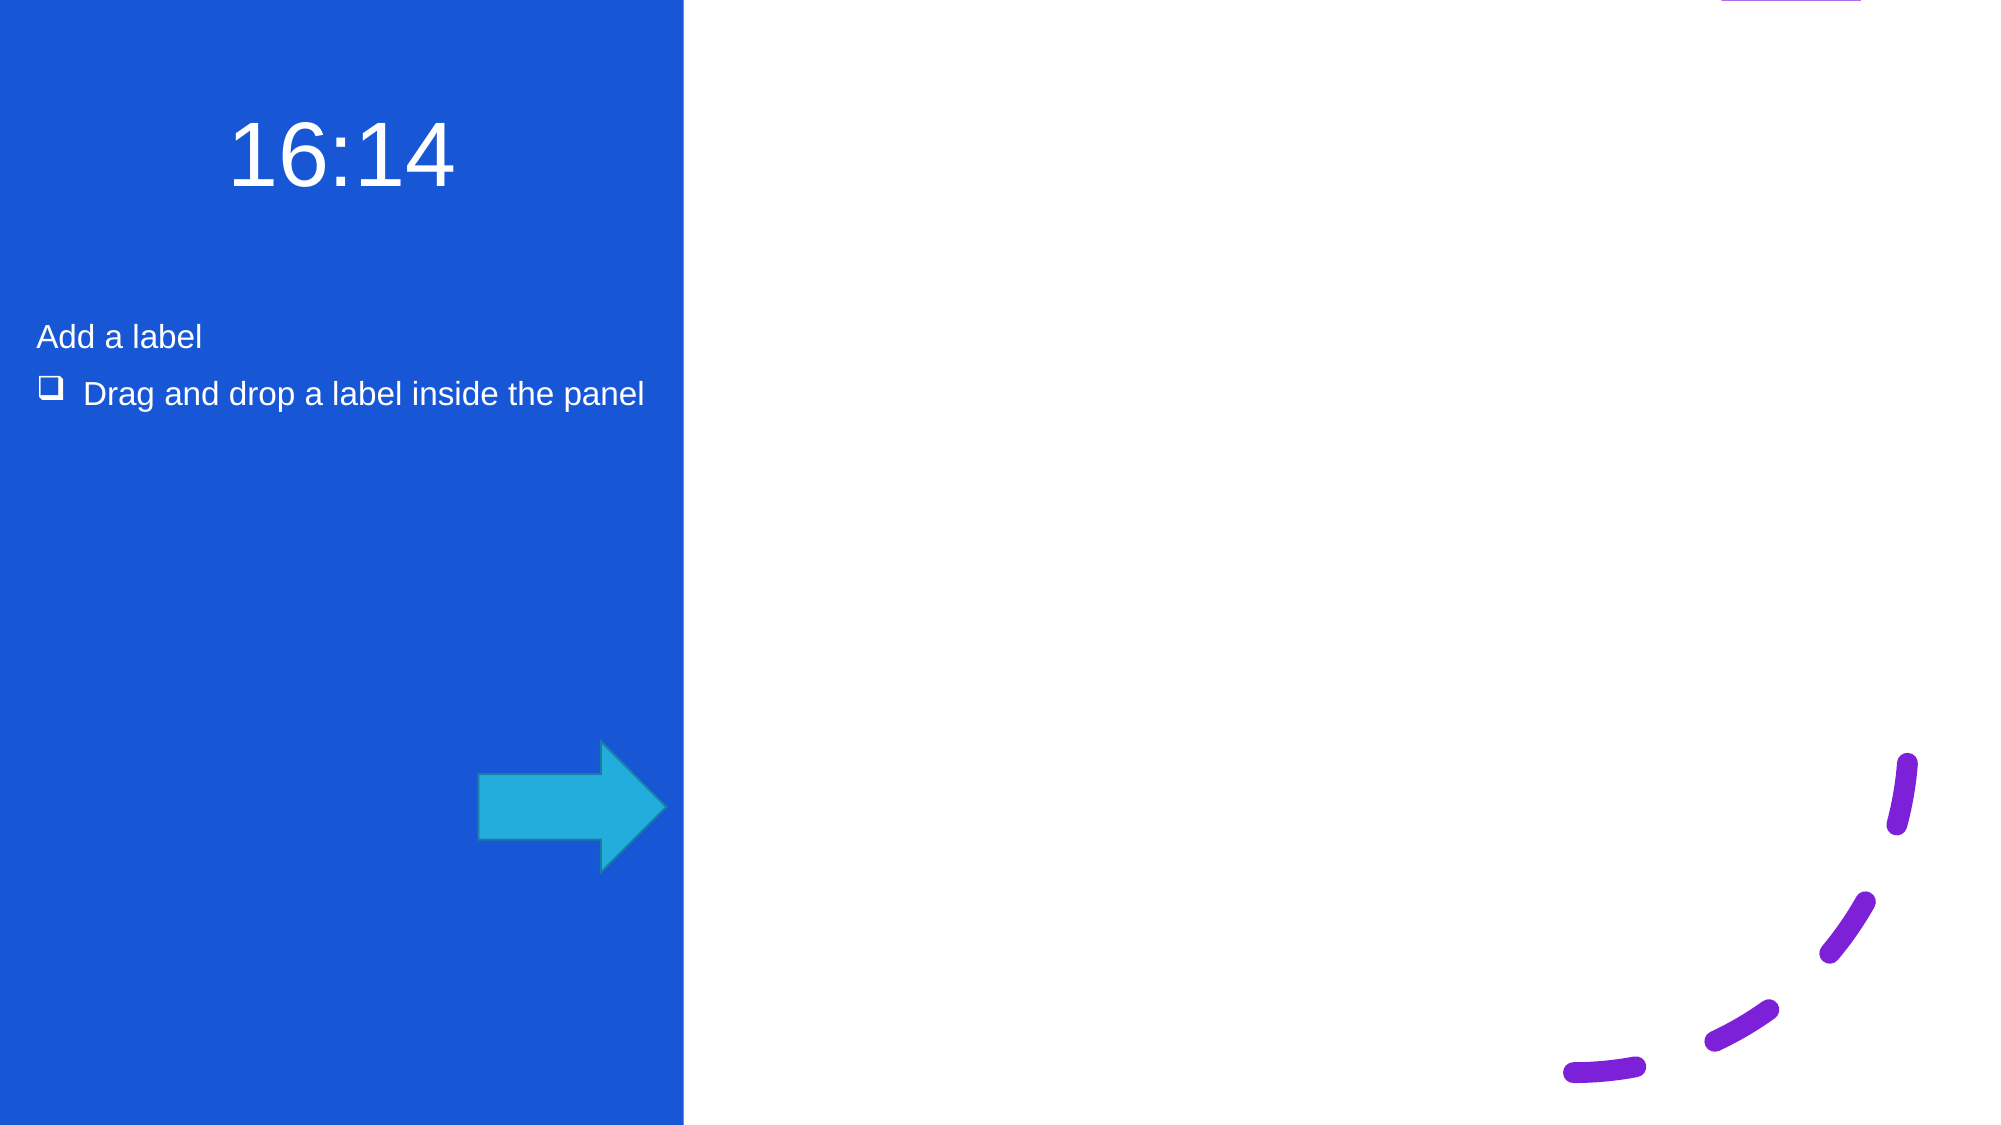

# 16:14
Add a label
Drag and drop a label inside the panel